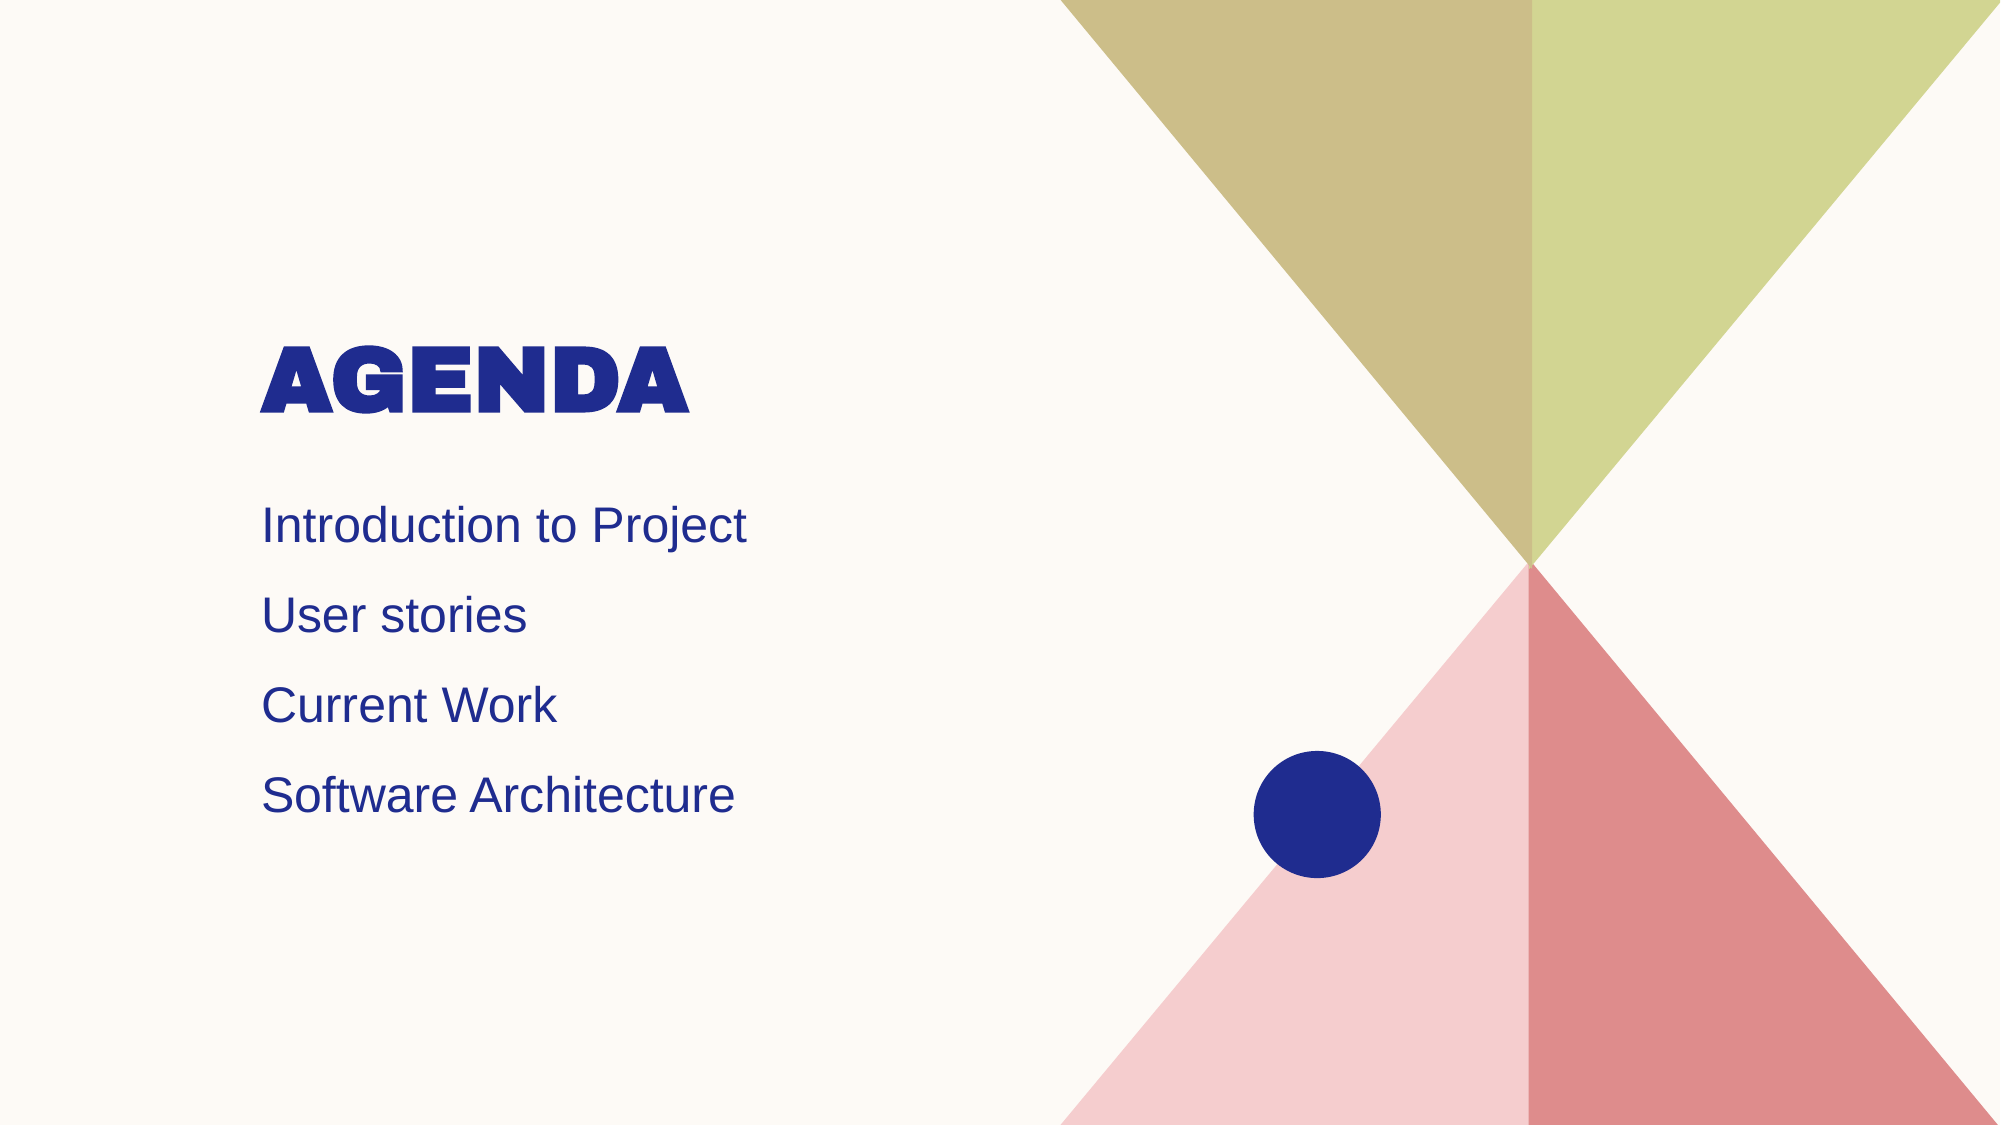

# AGENDA
Introduction to Project
User stories
Current Work
Software Architecture
​